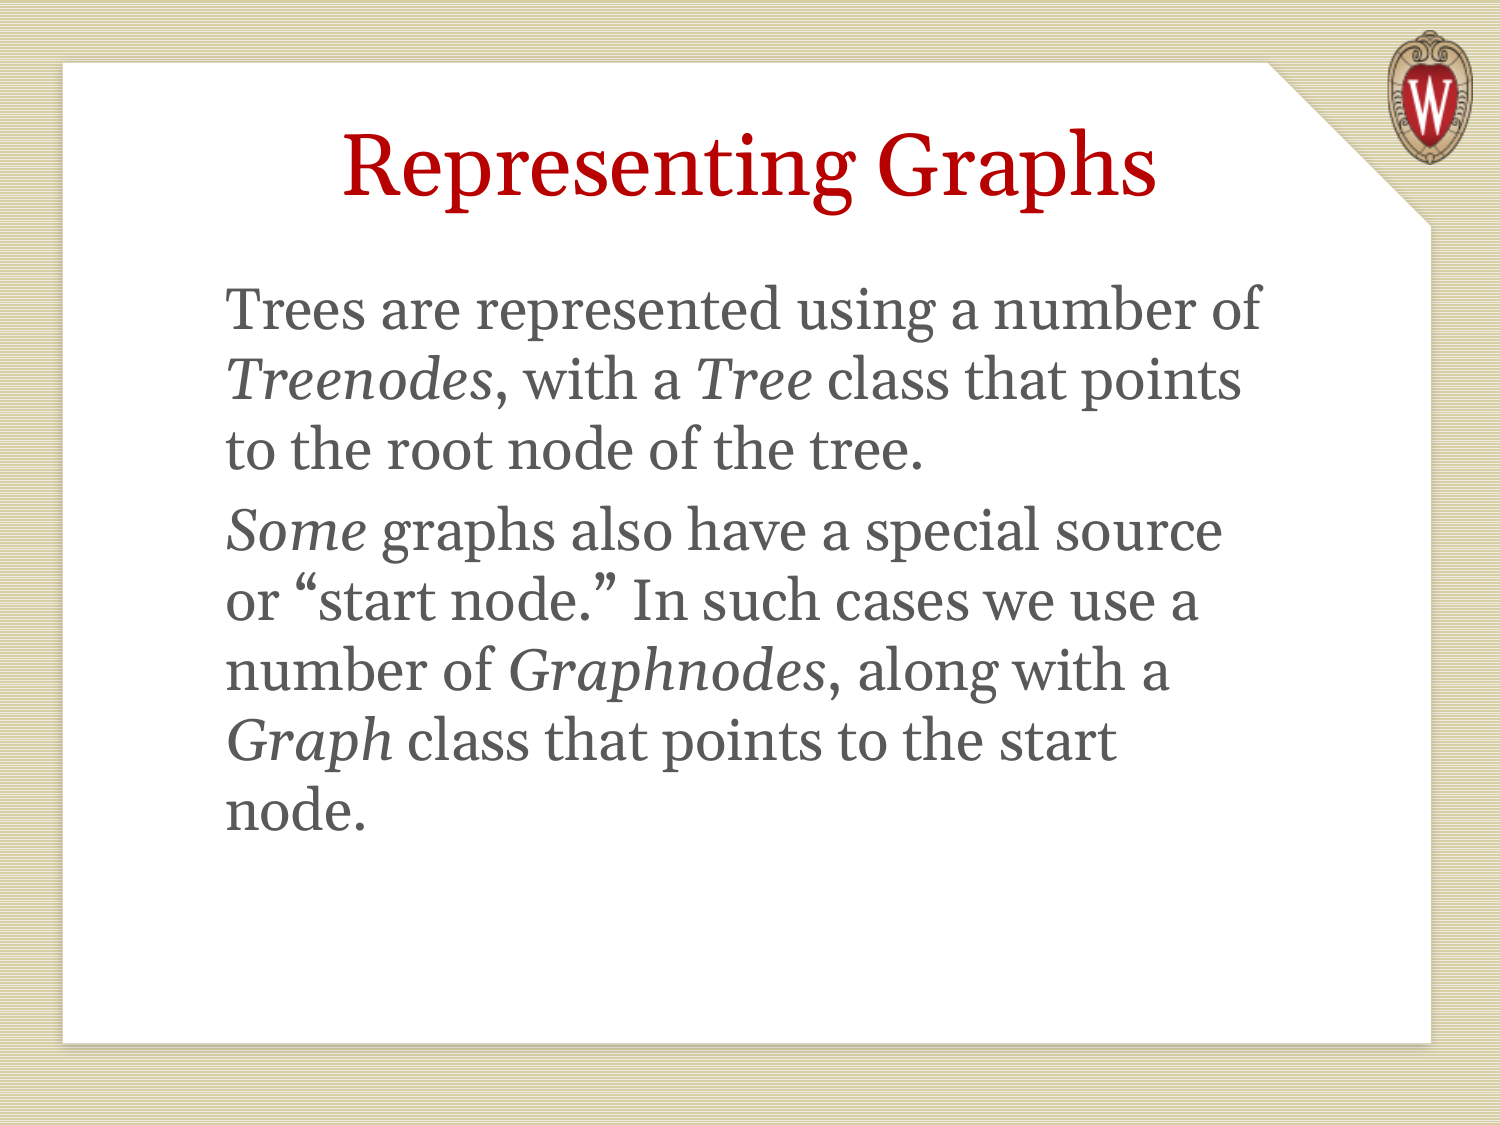

# Representing Graphs
Trees are represented using a number of Treenodes, with a Tree class that points to the root node of the tree.
Some graphs also have a special source or “start node.” In such cases we use a number of Graphnodes, along with a Graph class that points to the start node.